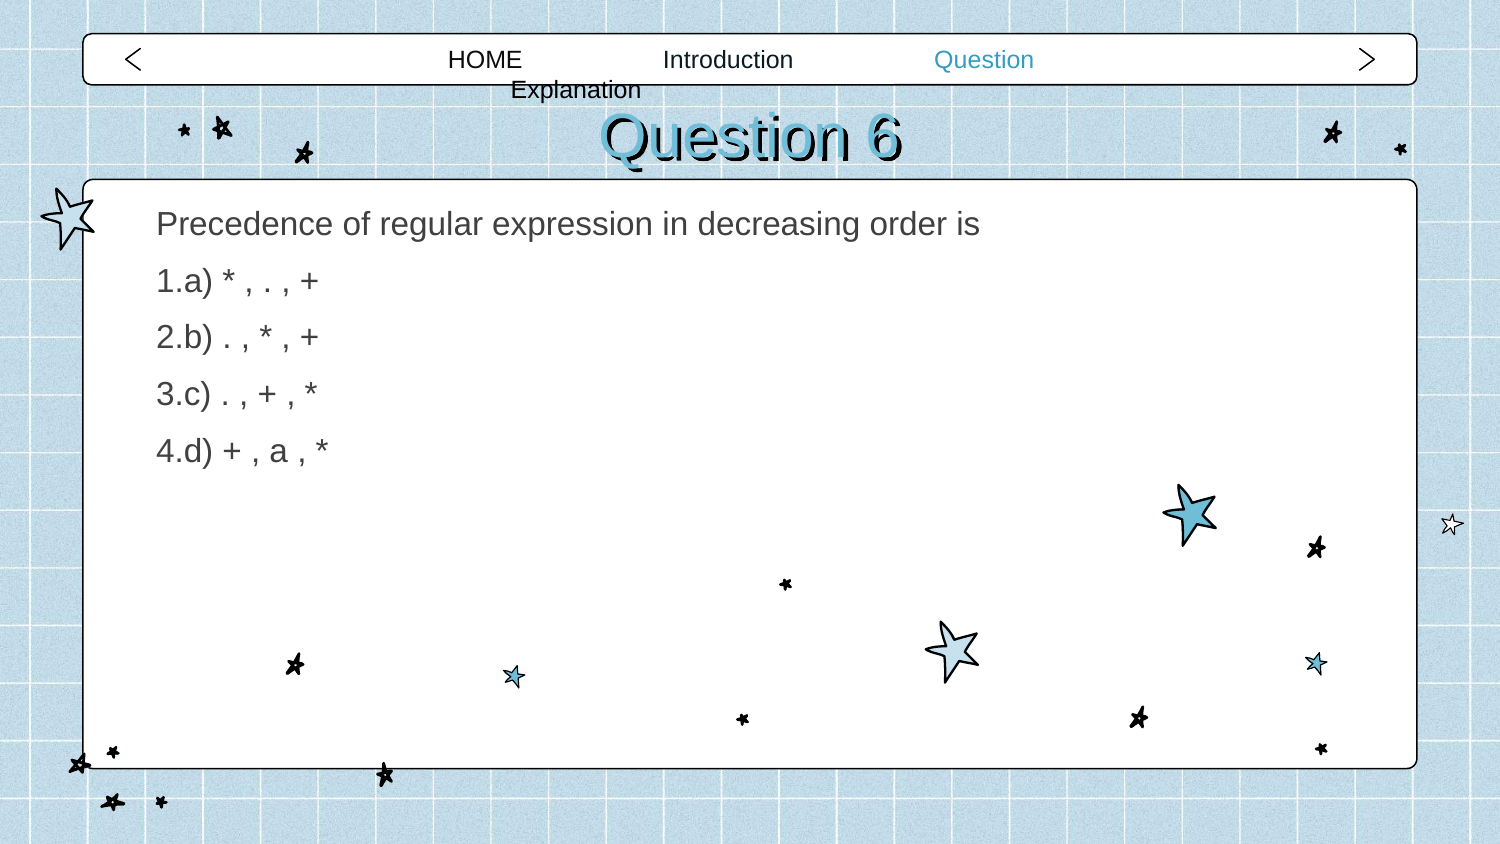

HOME                    Introduction                    Question                    Explanation

# Question 6

Precedence of regular expression in decreasing order is
a) * , . , +
b) . , * , +
c) . , + , *
d) + , a , *